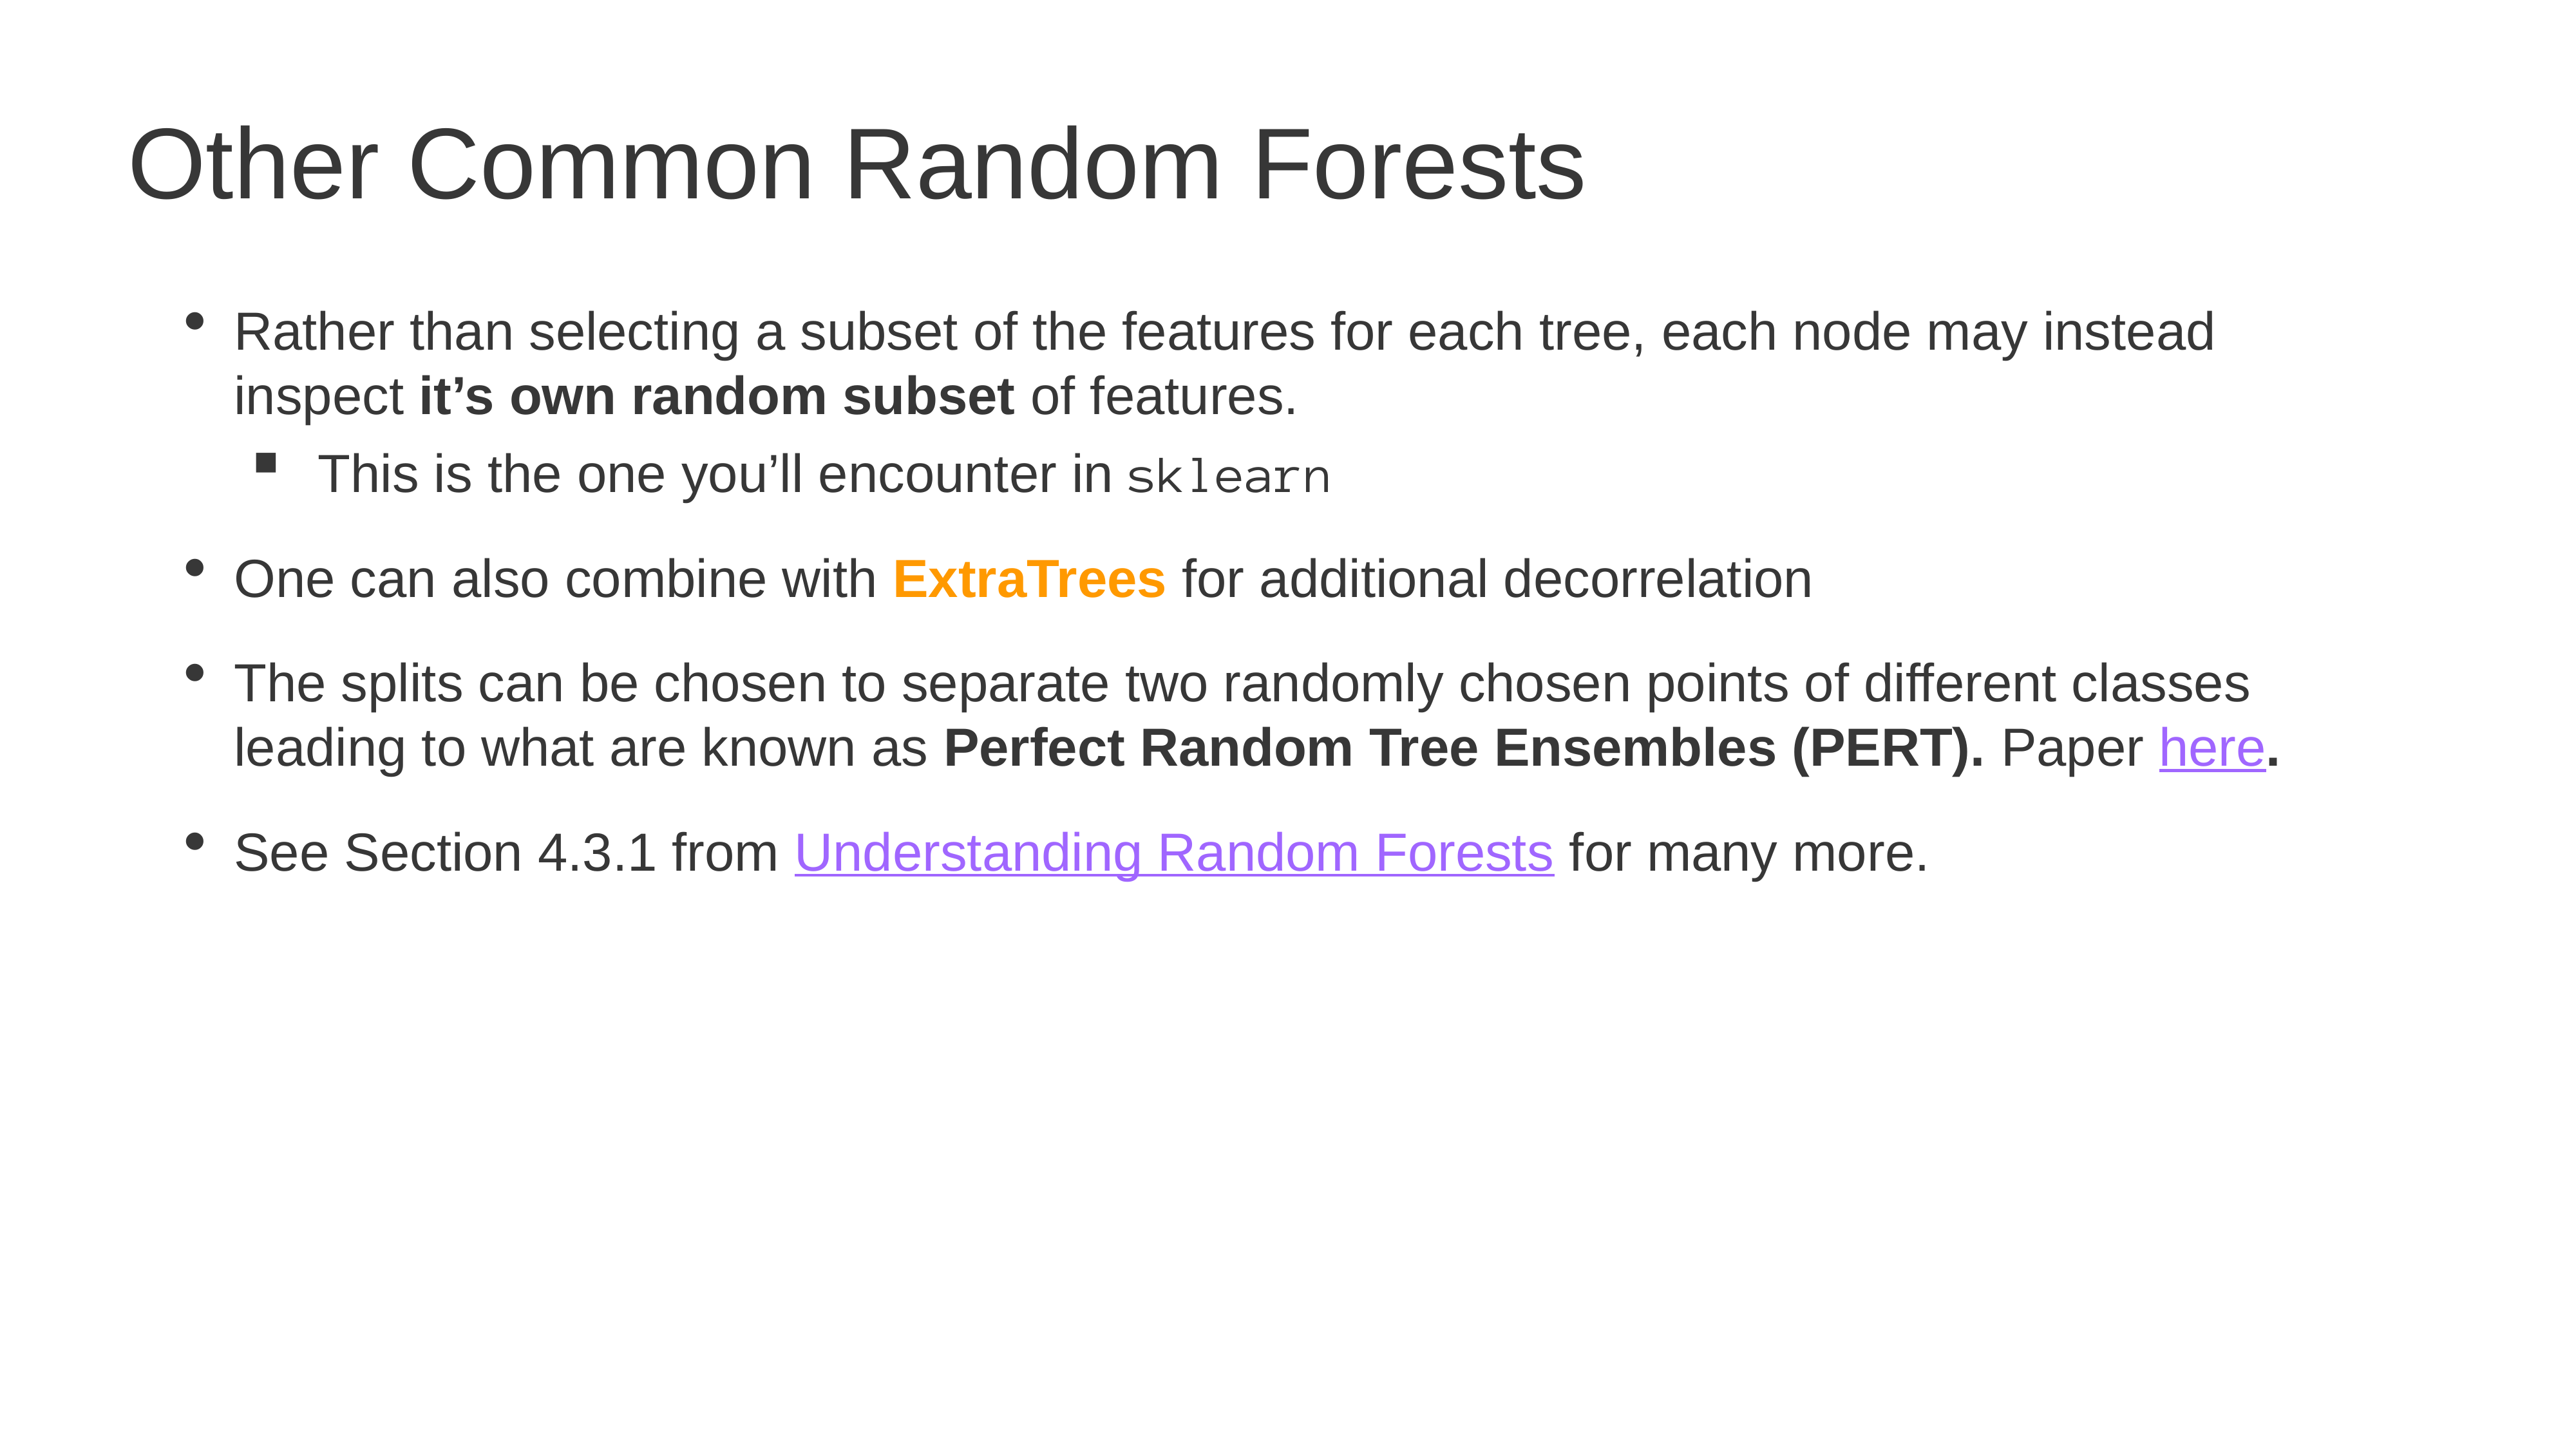

# Other Common Random Forests
Rather than selecting a subset of the features for each tree, each node may instead inspect it’s own random subset of features.
This is the one you’ll encounter in sklearn
One can also combine with ExtraTrees for additional decorrelation
The splits can be chosen to separate two randomly chosen points of different classes leading to what are known as Perfect Random Tree Ensembles (PERT). Paper here.
See Section 4.3.1 from Understanding Random Forests for many more.